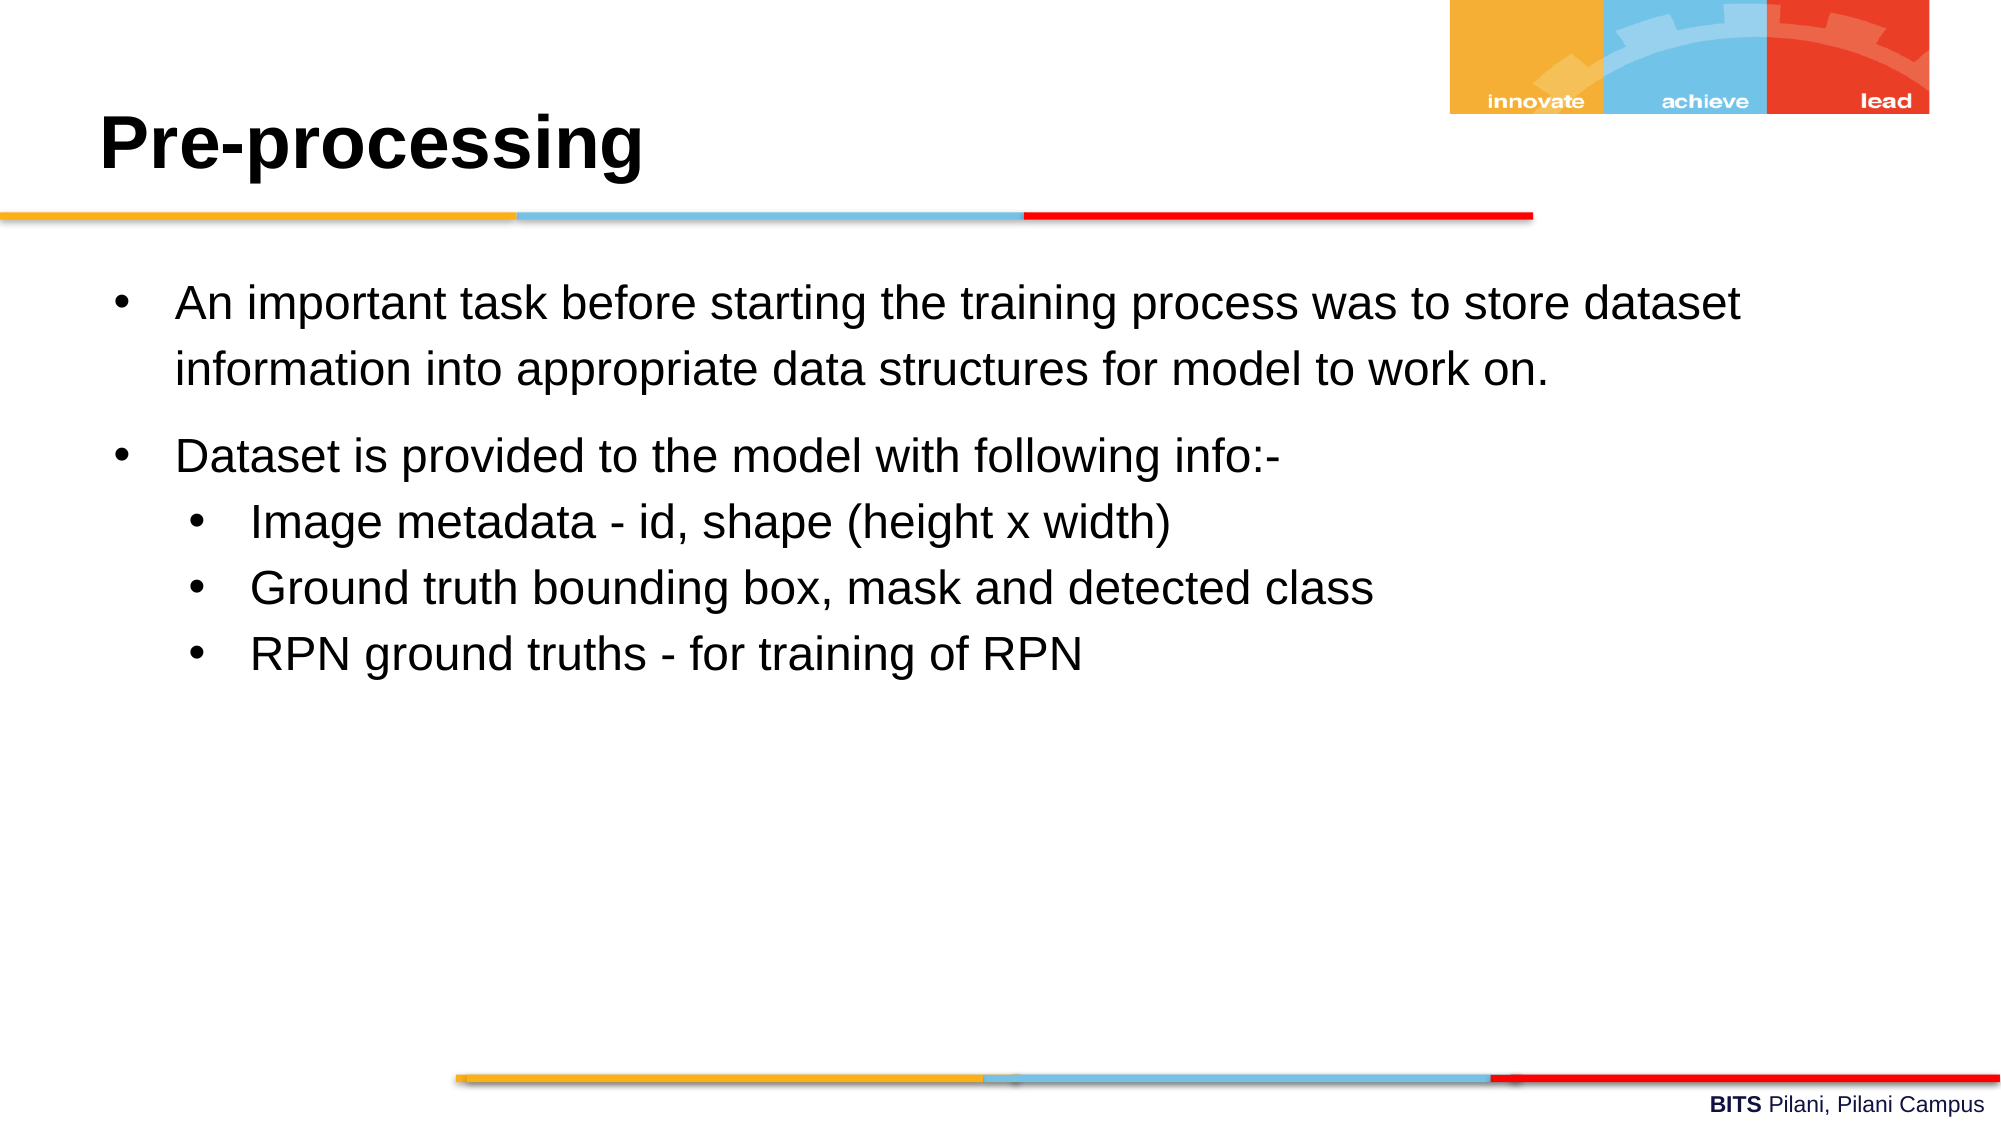

# Pre-processing
An important task before starting the training process was to store dataset information into appropriate data structures for model to work on.
Dataset is provided to the model with following info:-
Image metadata - id, shape (height x width)
Ground truth bounding box, mask and detected class
RPN ground truths - for training of RPN